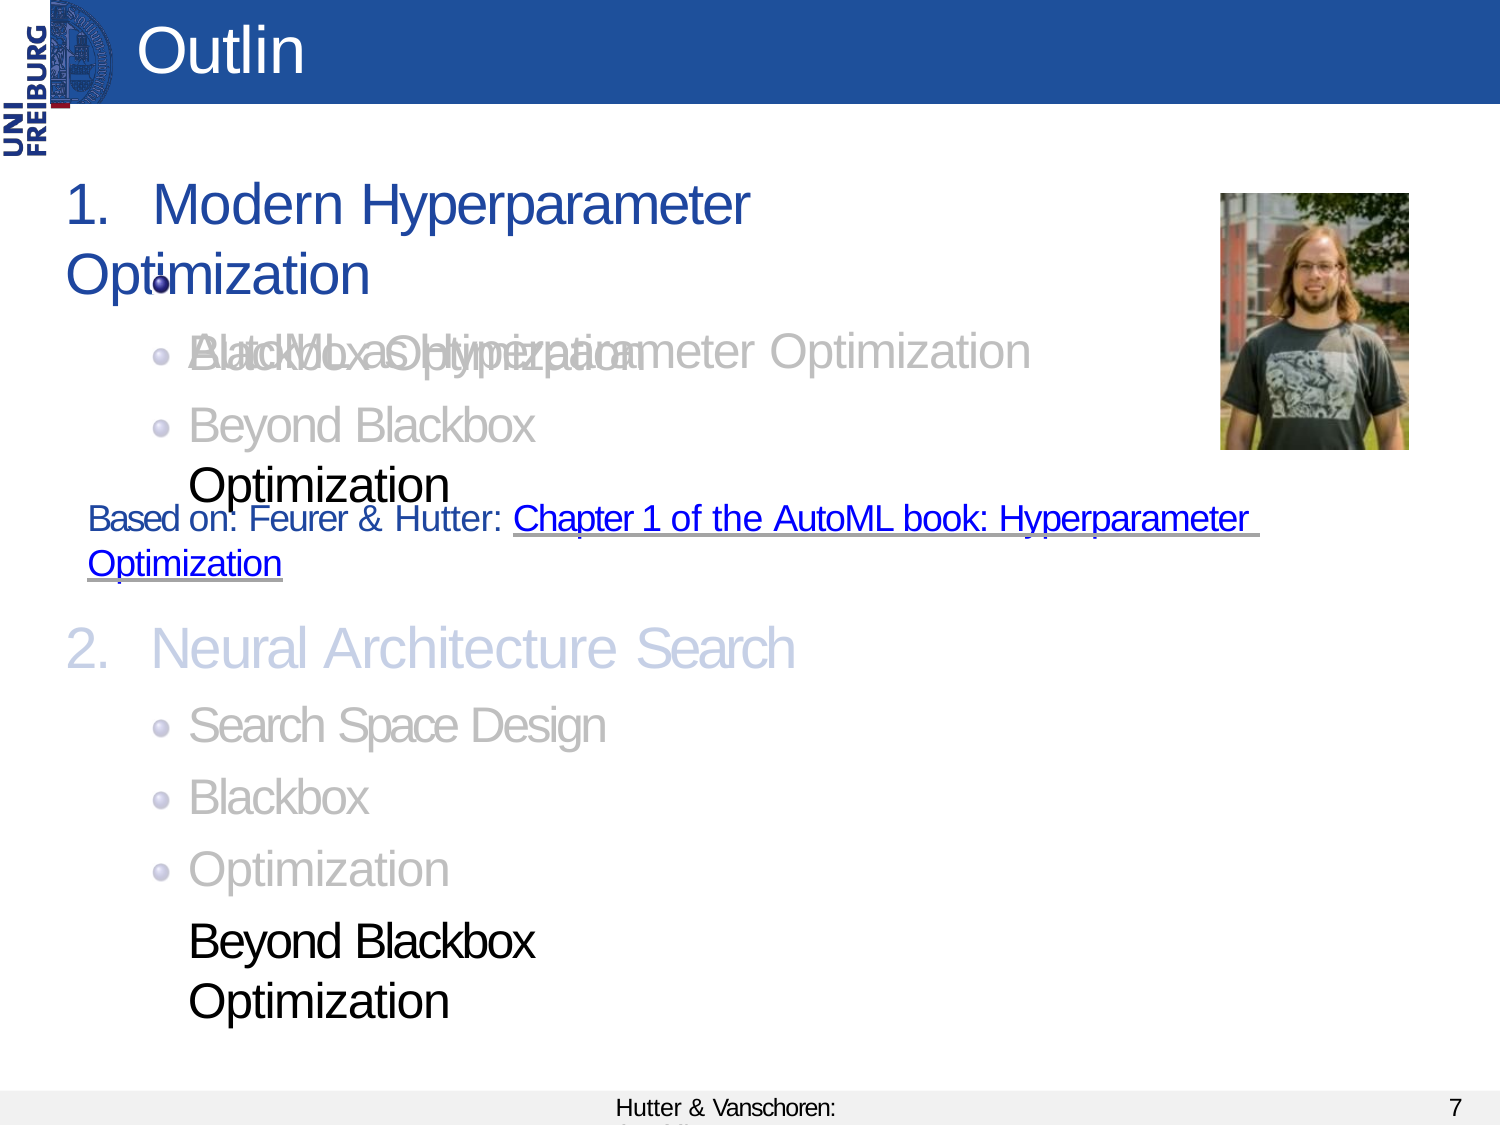

# Outline
1.	Modern Hyperparameter Optimization
AutoML as Hyperparameter Optimization

Blackbox Optimization
Beyond Blackbox Optimization

Based on: Feurer & Hutter: Chapter 1 of the AutoML book: Hyperparameter Optimization

2.	Neural Architecture Search
Search Space Design  Blackbox Optimization
Beyond Blackbox Optimization

Hutter & Vanschoren: AutoML
7